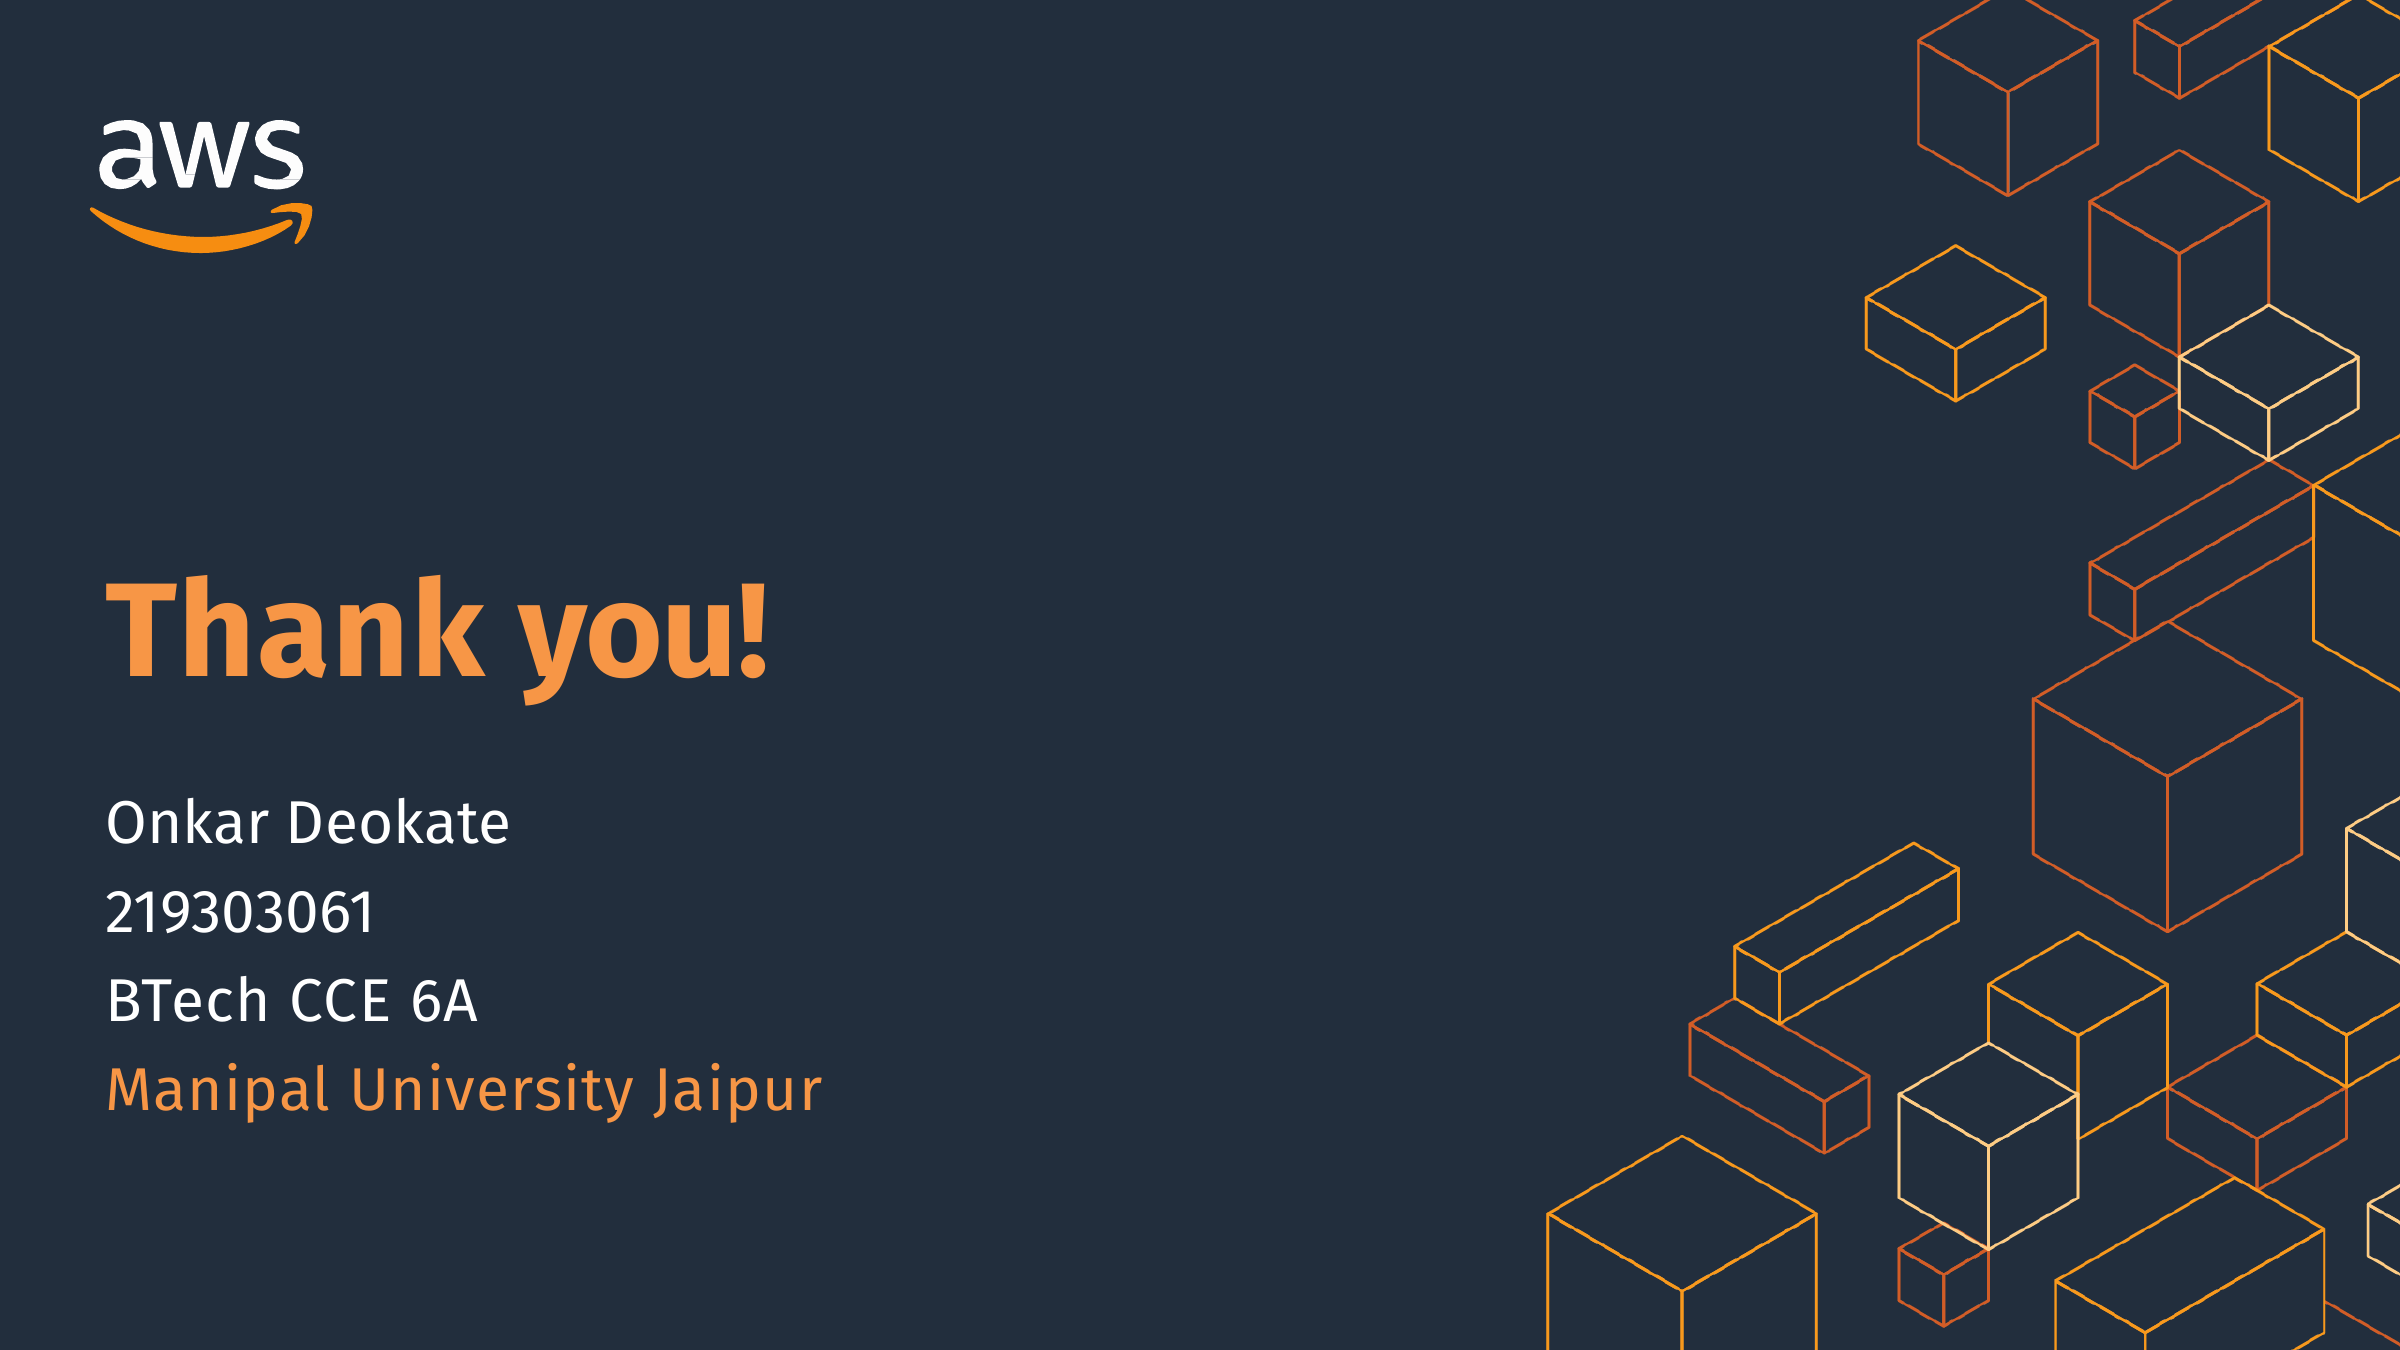

Thank you!
Onkar Deokate
219303061
BTech CCE 6A
Manipal University Jaipur